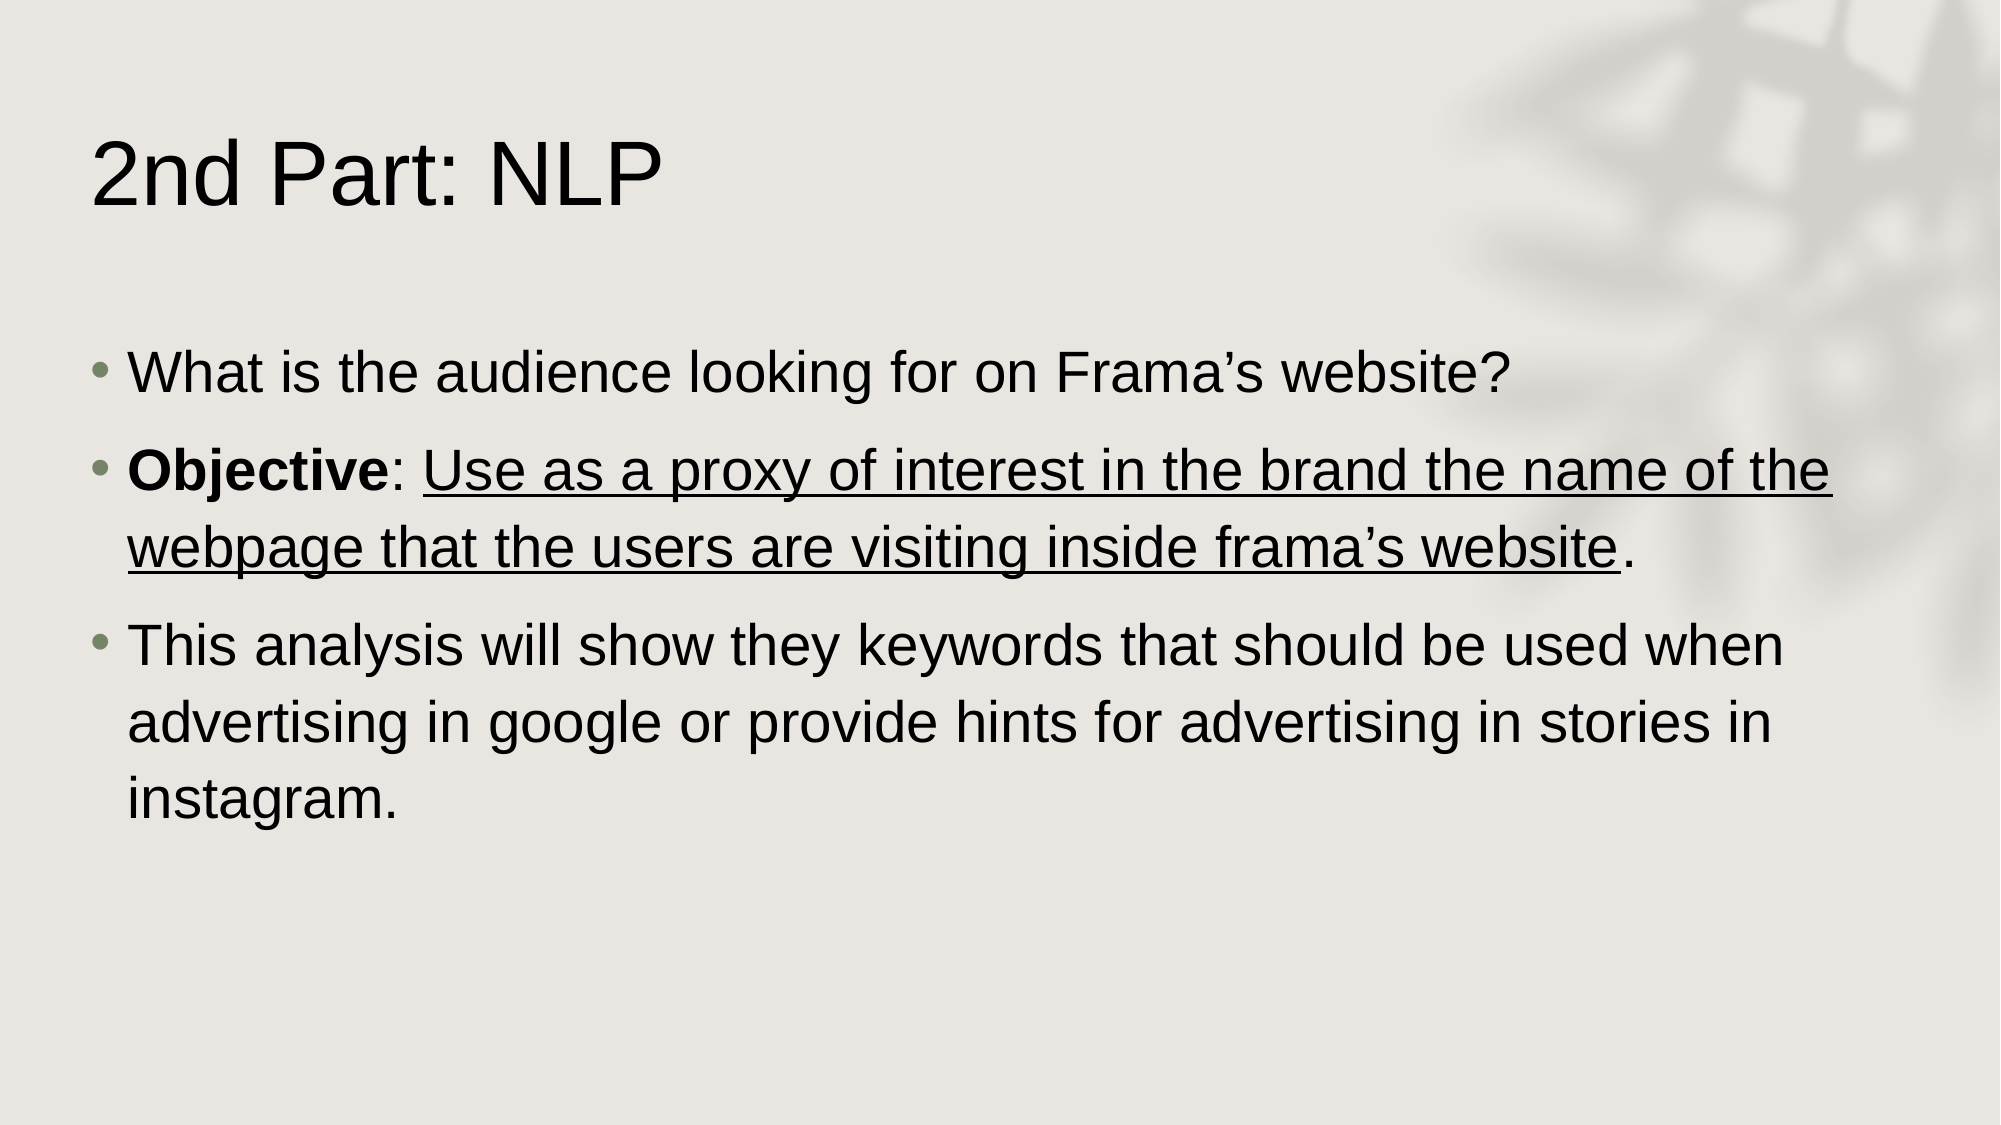

# 2nd Part: NLP
What is the audience looking for on Frama’s website?
Objective: Use as a proxy of interest in the brand the name of the webpage that the users are visiting inside frama’s website.
This analysis will show they keywords that should be used when advertising in google or provide hints for advertising in stories in instagram.